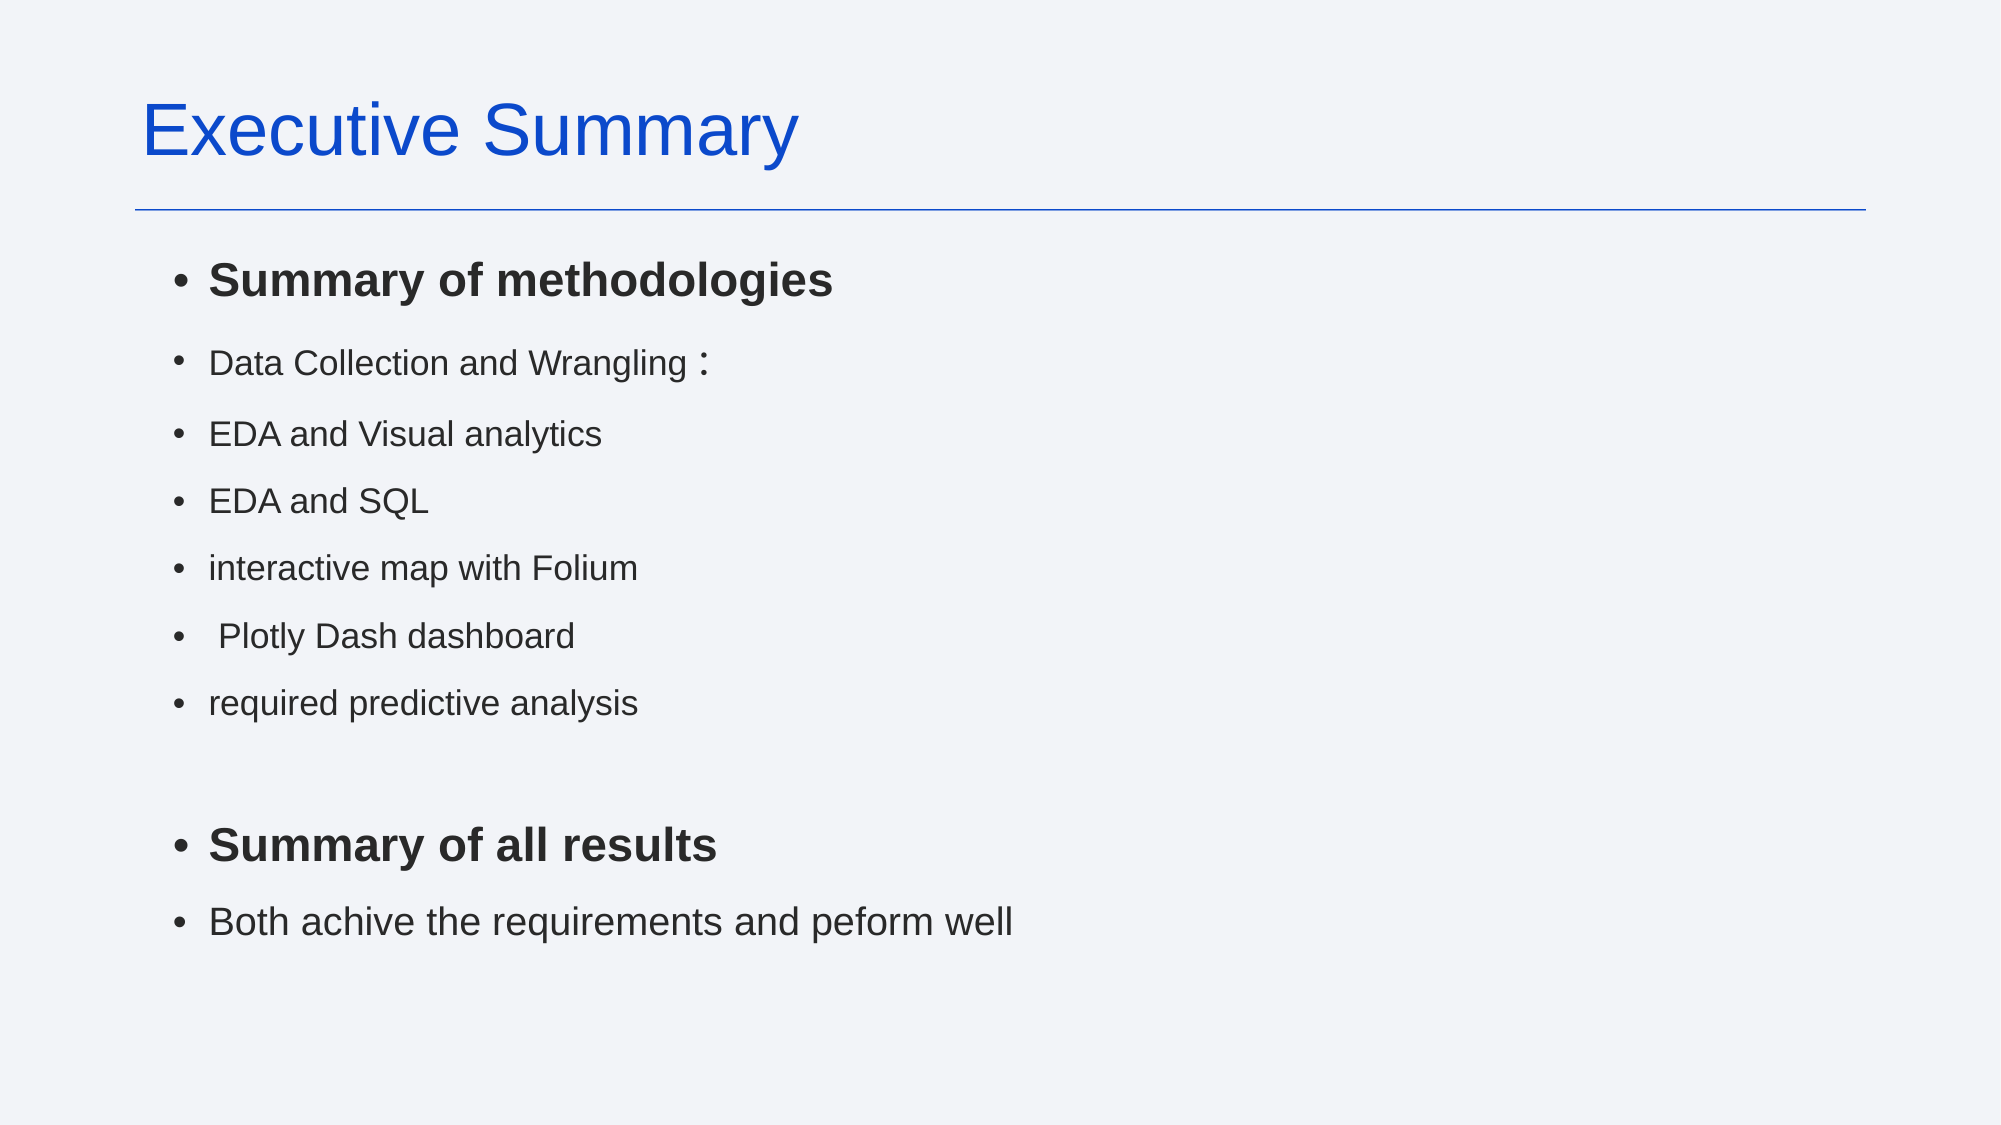

Executive Summary
Summary of methodologies
Data Collection and Wrangling：
EDA and Visual analytics
EDA and SQL
interactive map with Folium
 Plotly Dash dashboard
required predictive analysis

Summary of all results
Both achive the requirements and peform well
3